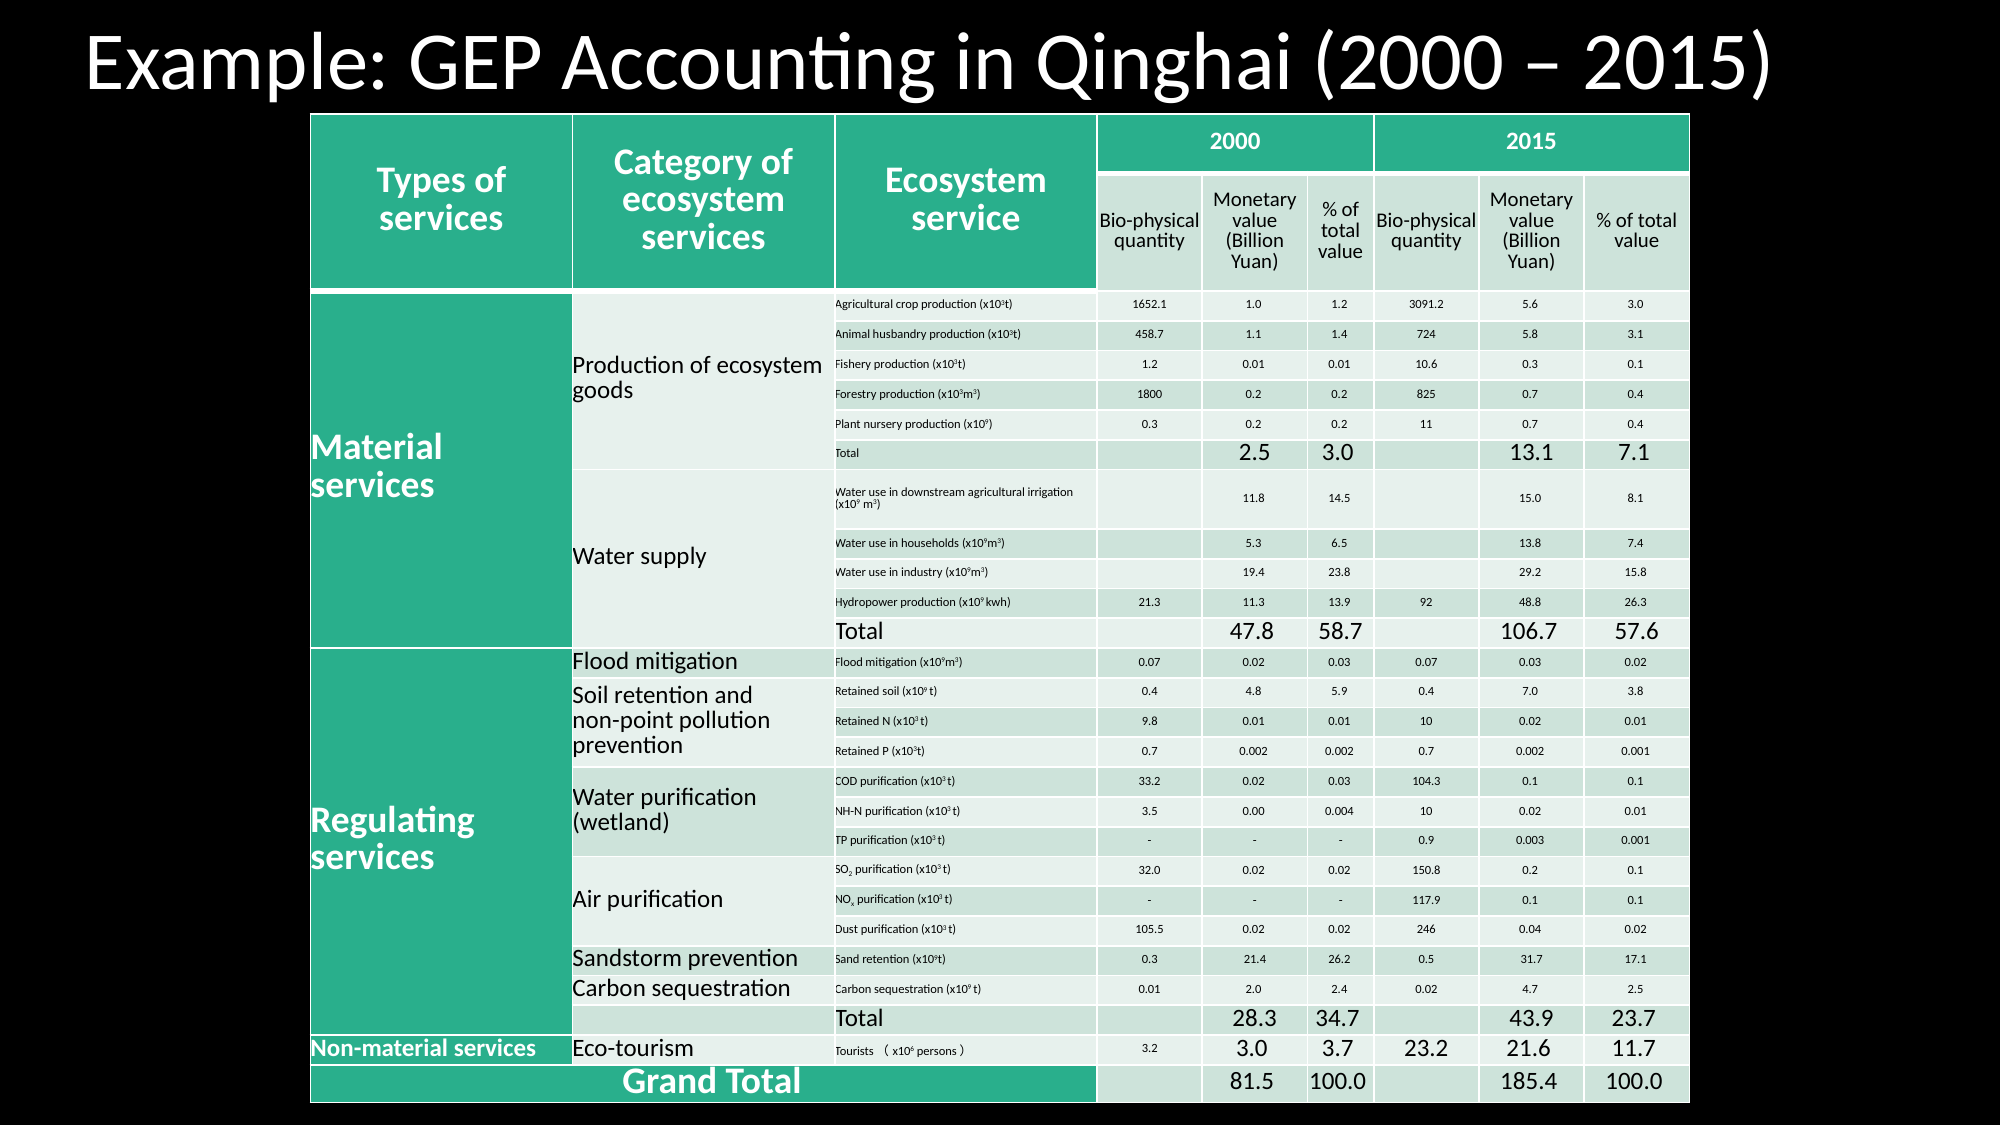

# Example: GEP Accounting in Qinghai (2000 – 2015)
| Types of services | Category of ecosystem services | Ecosystem service | 2000 |  |  | 2015 |  |  |
| --- | --- | --- | --- | --- | --- | --- | --- | --- |
|  |  |  | Bio-physical quantity | Monetary value (Billion Yuan) | % of total value | Bio-physical quantity | Monetary value (Billion Yuan) | % of total value |
| Material services | Production of ecosystem goods | Agricultural crop production (x103t) | 1652.1 | 1.0 | 1.2 | 3091.2 | 5.6 | 3.0 |
|  |  | Animal husbandry production (x103t) | 458.7 | 1.1 | 1.4 | 724 | 5.8 | 3.1 |
|  |  | Fishery production (x103t) | 1.2 | 0.01 | 0.01 | 10.6 | 0.3 | 0.1 |
|  |  | Forestry production (x103m3) | 1800 | 0.2 | 0.2 | 825 | 0.7 | 0.4 |
|  |  | Plant nursery production (x109) | 0.3 | 0.2 | 0.2 | 11 | 0.7 | 0.4 |
|  |  | Total |  | 2.5 | 3.0 |  | 13.1 | 7.1 |
|  | Water supply | Water use in downstream agricultural irrigation (x109 m3) |  | 11.8 | 14.5 |  | 15.0 | 8.1 |
|  |  | Water use in households (x109m3) |  | 5.3 | 6.5 |  | 13.8 | 7.4 |
|  |  | Water use in industry (x109m3) |  | 19.4 | 23.8 |  | 29.2 | 15.8 |
|  |  | Hydropower production (x109 kwh) | 21.3 | 11.3 | 13.9 | 92 | 48.8 | 26.3 |
|  |  | Total |  | 47.8 | 58.7 |  | 106.7 | 57.6 |
| Regulating services | Flood mitigation | Flood mitigation (x109m3) | 0.07 | 0.02 | 0.03 | 0.07 | 0.03 | 0.02 |
|  | Soil retention and non-point pollution prevention | Retained soil (x109 t) | 0.4 | 4.8 | 5.9 | 0.4 | 7.0 | 3.8 |
|  |  | Retained N (x103 t) | 9.8 | 0.01 | 0.01 | 10 | 0.02 | 0.01 |
|  |  | Retained P (x103t) | 0.7 | 0.002 | 0.002 | 0.7 | 0.002 | 0.001 |
|  | Water purification (wetland) | COD purification (x103 t) | 33.2 | 0.02 | 0.03 | 104.3 | 0.1 | 0.1 |
|  |  | NH-N purification (x103 t) | 3.5 | 0.00 | 0.004 | 10 | 0.02 | 0.01 |
|  |  | TP purification (x103 t) | - | - | - | 0.9 | 0.003 | 0.001 |
|  | Air purification | SO2 purification (x103 t) | 32.0 | 0.02 | 0.02 | 150.8 | 0.2 | 0.1 |
|  |  | NOx purification (x103 t) | - | - | - | 117.9 | 0.1 | 0.1 |
|  |  | Dust purification (x103 t) | 105.5 | 0.02 | 0.02 | 246 | 0.04 | 0.02 |
|  | Sandstorm prevention | Sand retention (x109t) | 0.3 | 21.4 | 26.2 | 0.5 | 31.7 | 17.1 |
|  | Carbon sequestration | Carbon sequestration (x109 t) | 0.01 | 2.0 | 2.4 | 0.02 | 4.7 | 2.5 |
|  |  | Total |  | 28.3 | 34.7 |  | 43.9 | 23.7 |
| Non-material services | Eco-tourism | Tourists（x106 persons） | 3.2 | 3.0 | 3.7 | 23.2 | 21.6 | 11.7 |
| Grand Total |  |  |  | 81.5 | 100.0 |  | 185.4 | 100.0 |